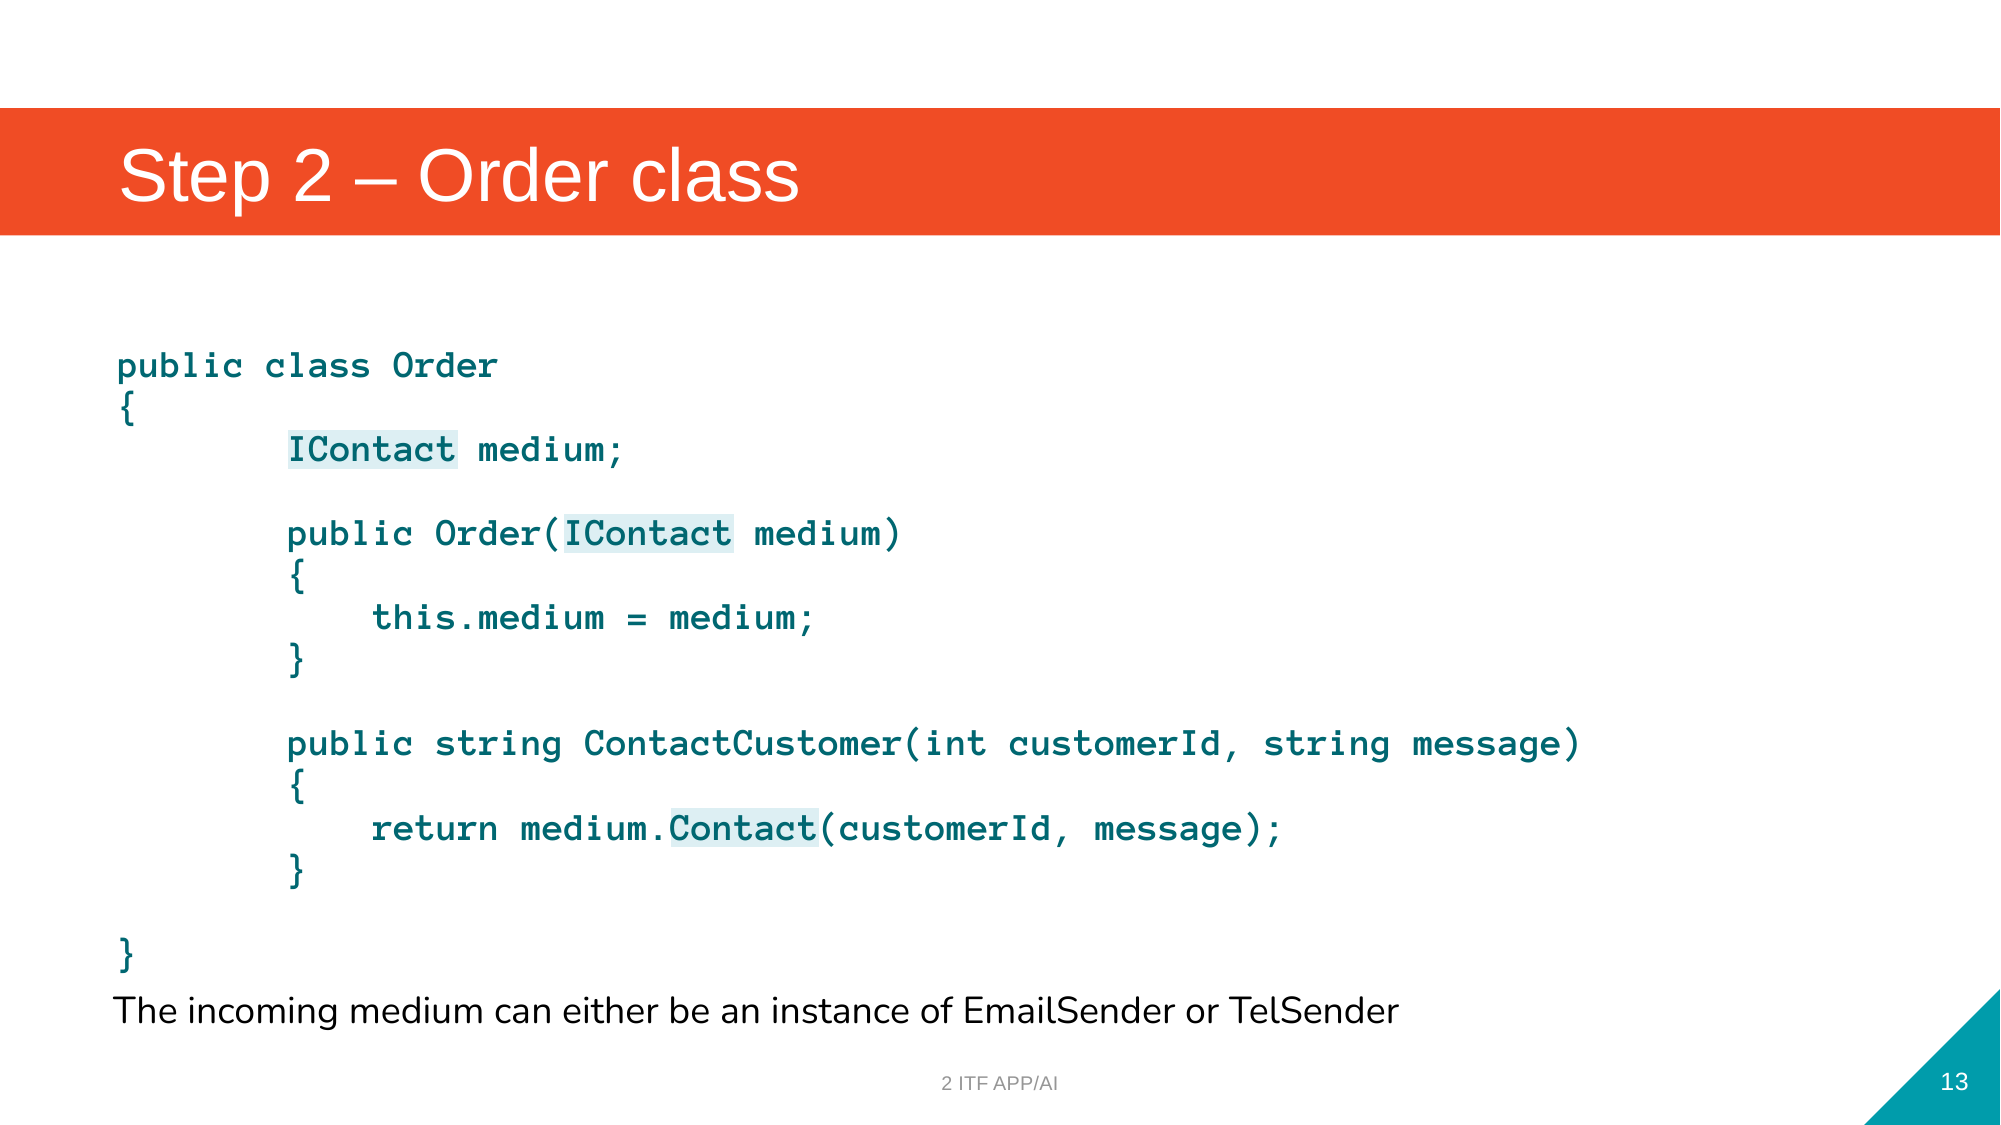

# Step 2 – Order class

public class Order
{
        IContact medium;

        public Order(IContact medium)
        {
            this.medium = medium;
        }

        public string ContactCustomer(int customerId, string message)
        {
            return medium.Contact(customerId, message);
        }

}

The incoming medium can either be an instance of EmailSender or TelSender
13
2 ITF APP/AI